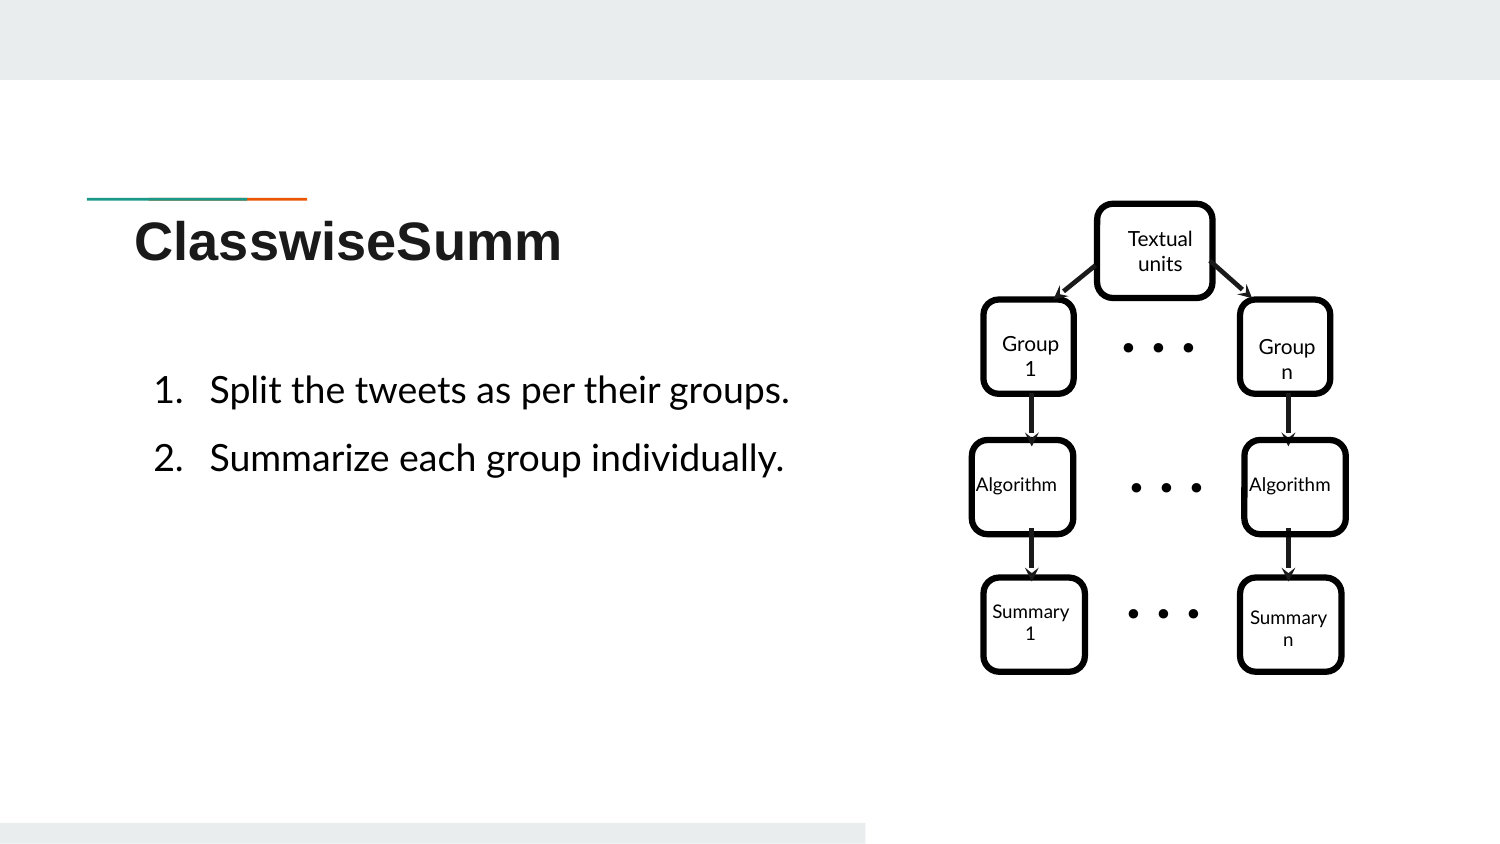

# ClasswiseSumm

Textual units
. . .

Group 1
Group n
Split the tweets as per their groups.
Summarize each group individually.
. . .

Algorithm
Algorithm
. . .

Summary 1
Summary n